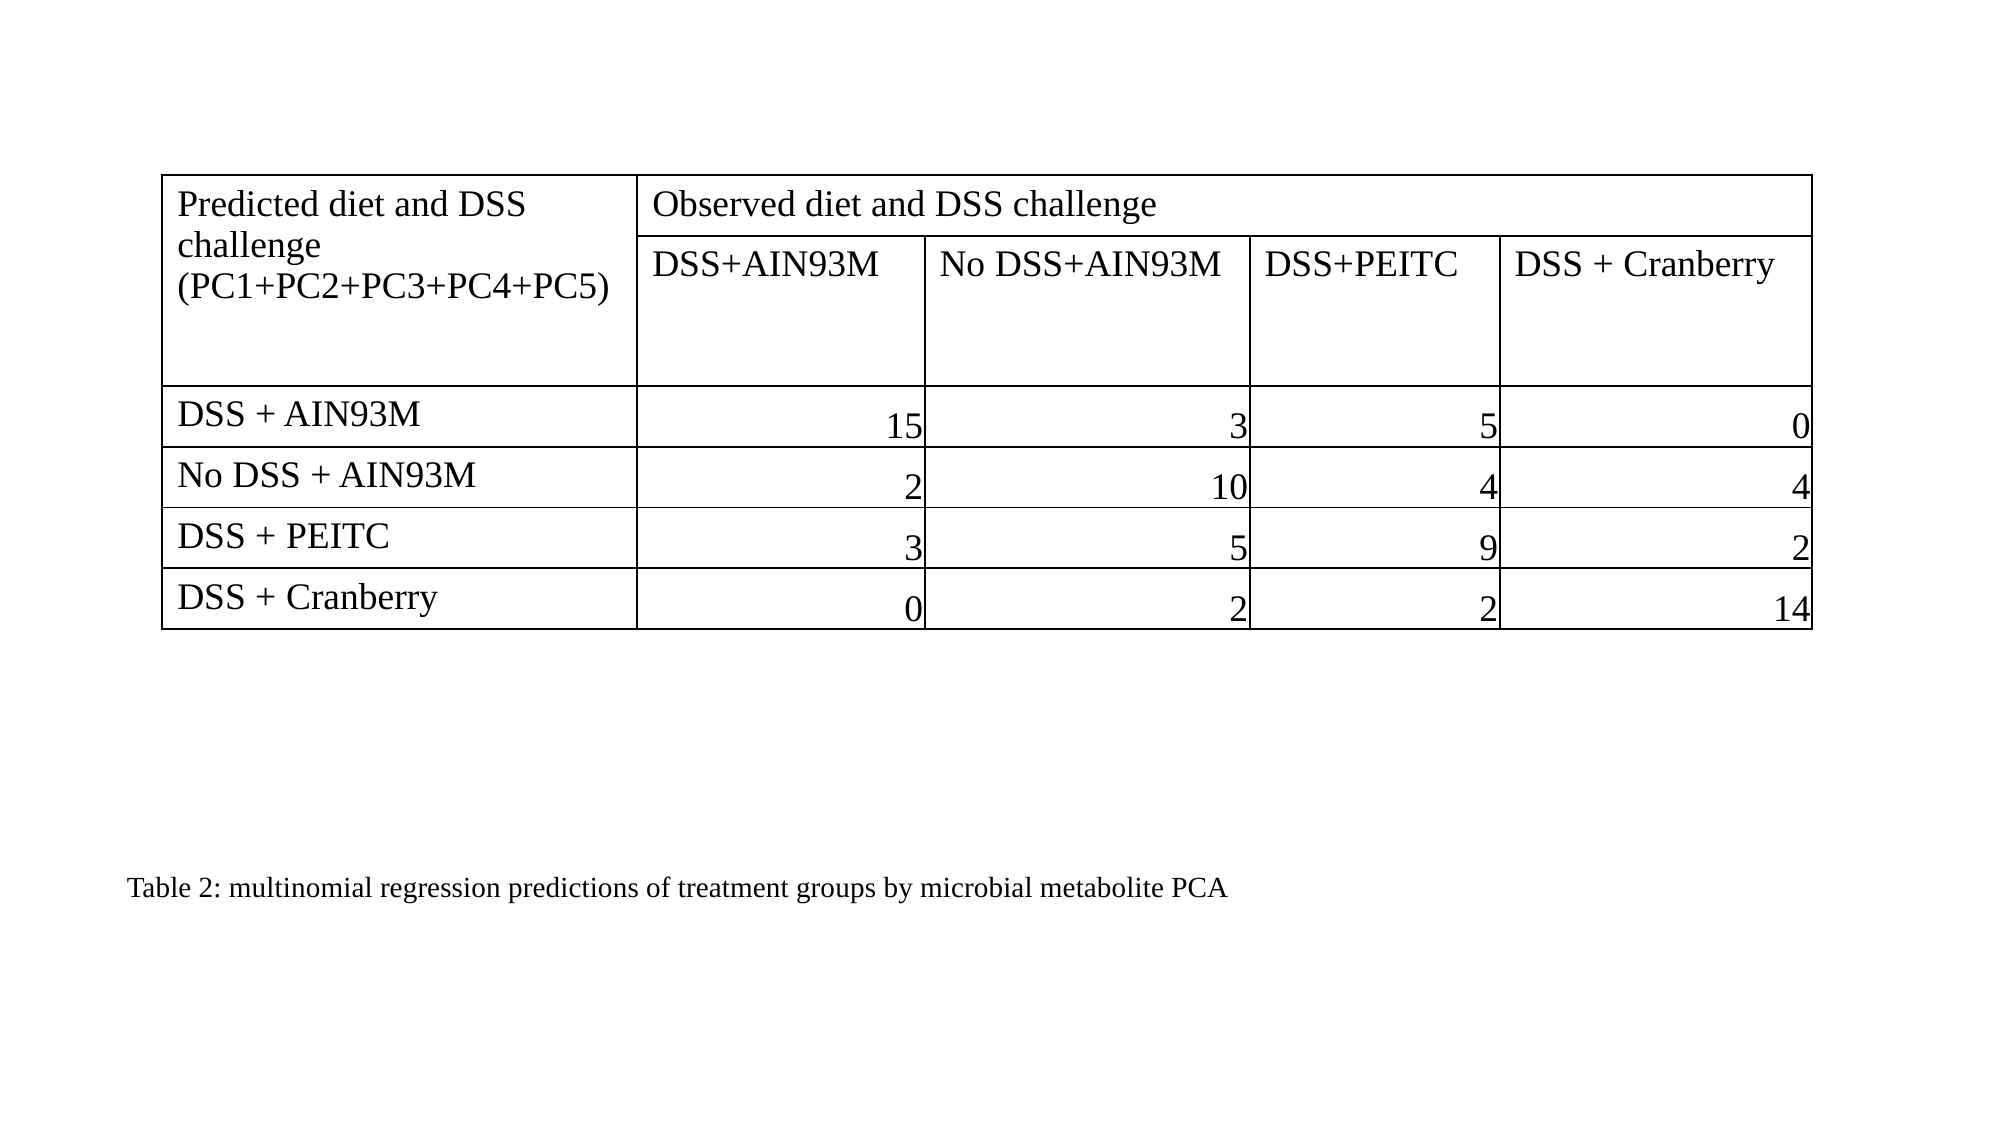

| Predicted diet and DSS challenge (PC1+PC2+PC3+PC4+PC5) | Observed diet and DSS challenge |  |  |  |
| --- | --- | --- | --- | --- |
|  | DSS+AIN93M | No DSS+AIN93M | DSS+PEITC | DSS + Cranberry |
| DSS + AIN93M | 15 | 3 | 5 | 0 |
| No DSS + AIN93M | 2 | 10 | 4 | 4 |
| DSS + PEITC | 3 | 5 | 9 | 2 |
| DSS + Cranberry | 0 | 2 | 2 | 14 |
Table 2: multinomial regression predictions of treatment groups by microbial metabolite PCA